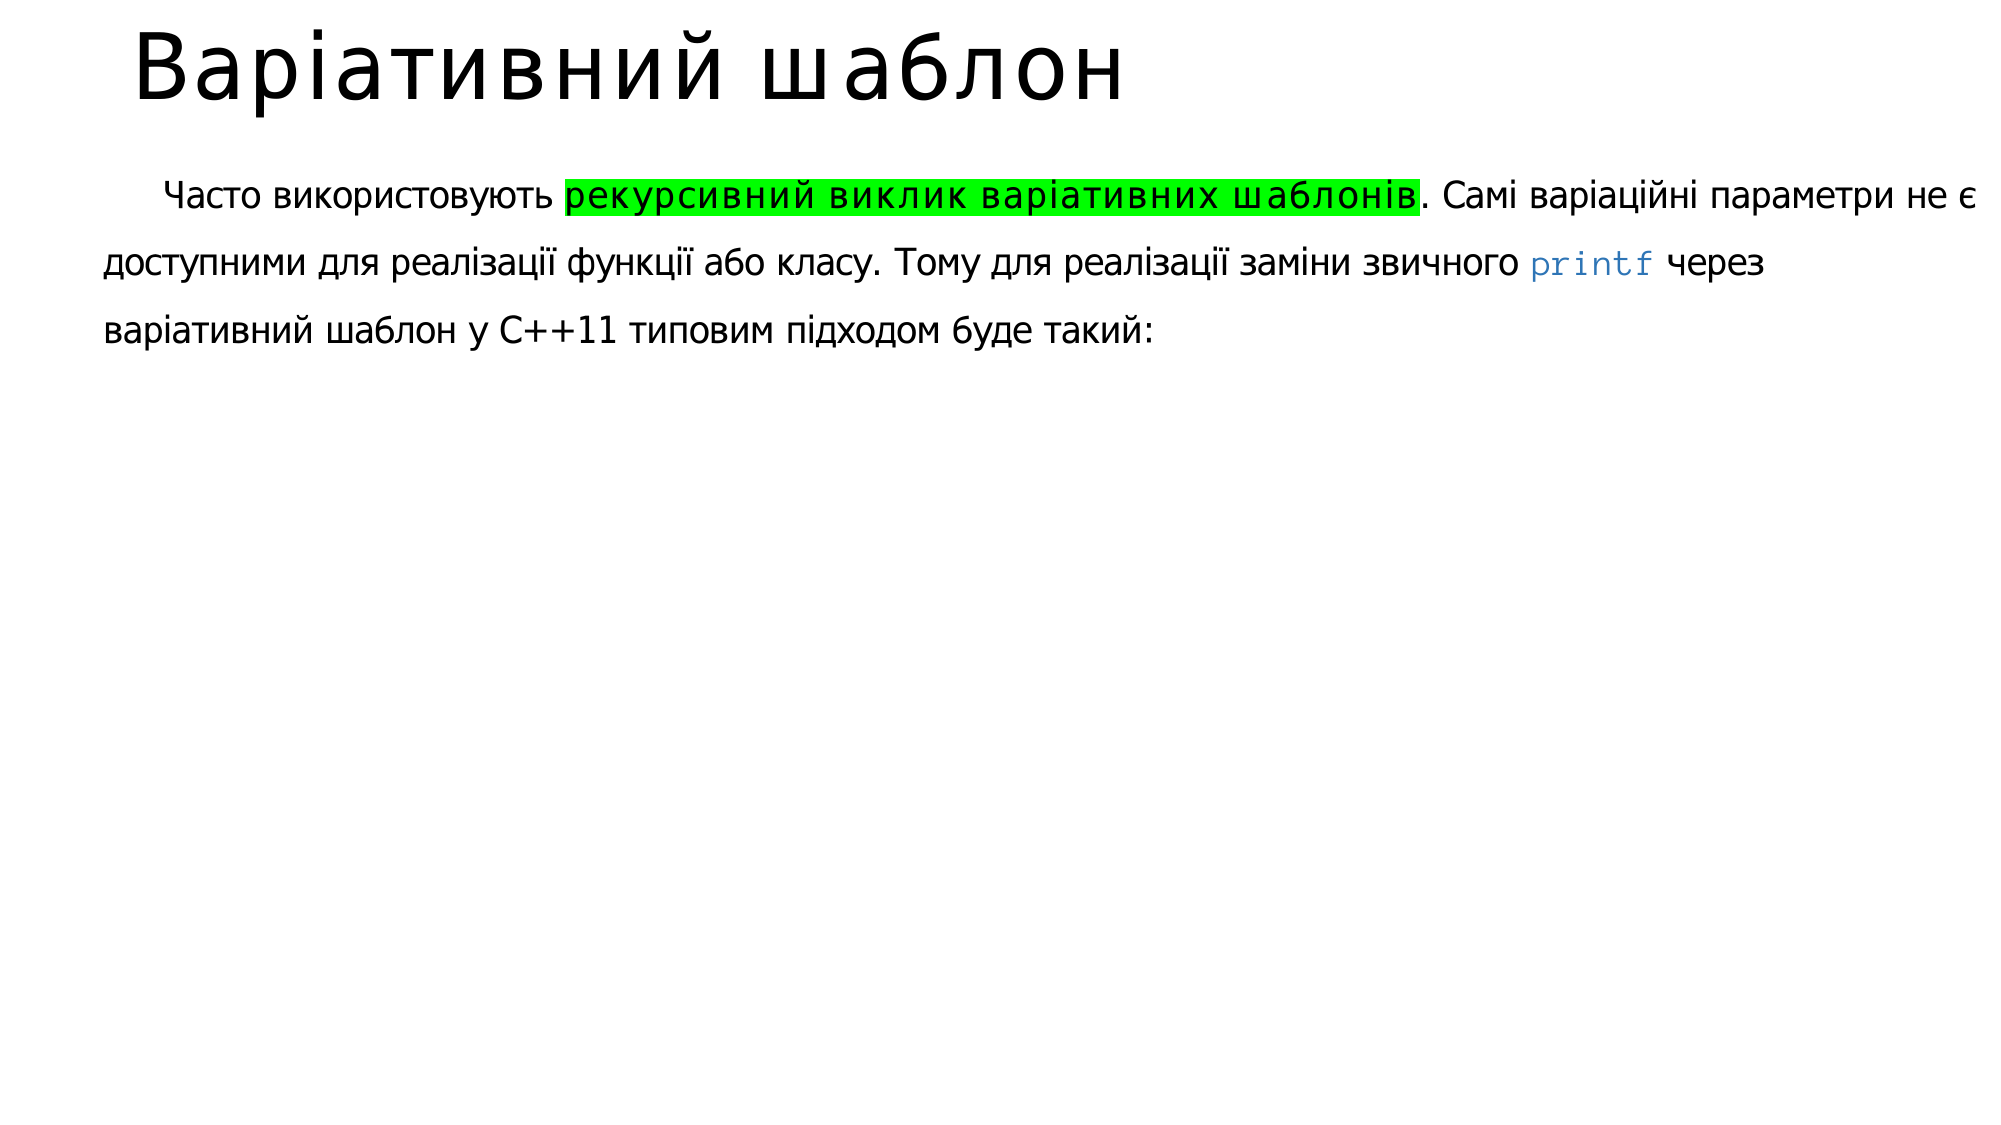

# Варіативний шаблон
Часто використовують рекурсивний виклик варіативних шаблонів. Самі варіаційні параметри не є доступними для реалізації функції або класу. Тому для реалізації заміни звичного printf через варіативний шаблон у C++11 типовим підходом буде такий: